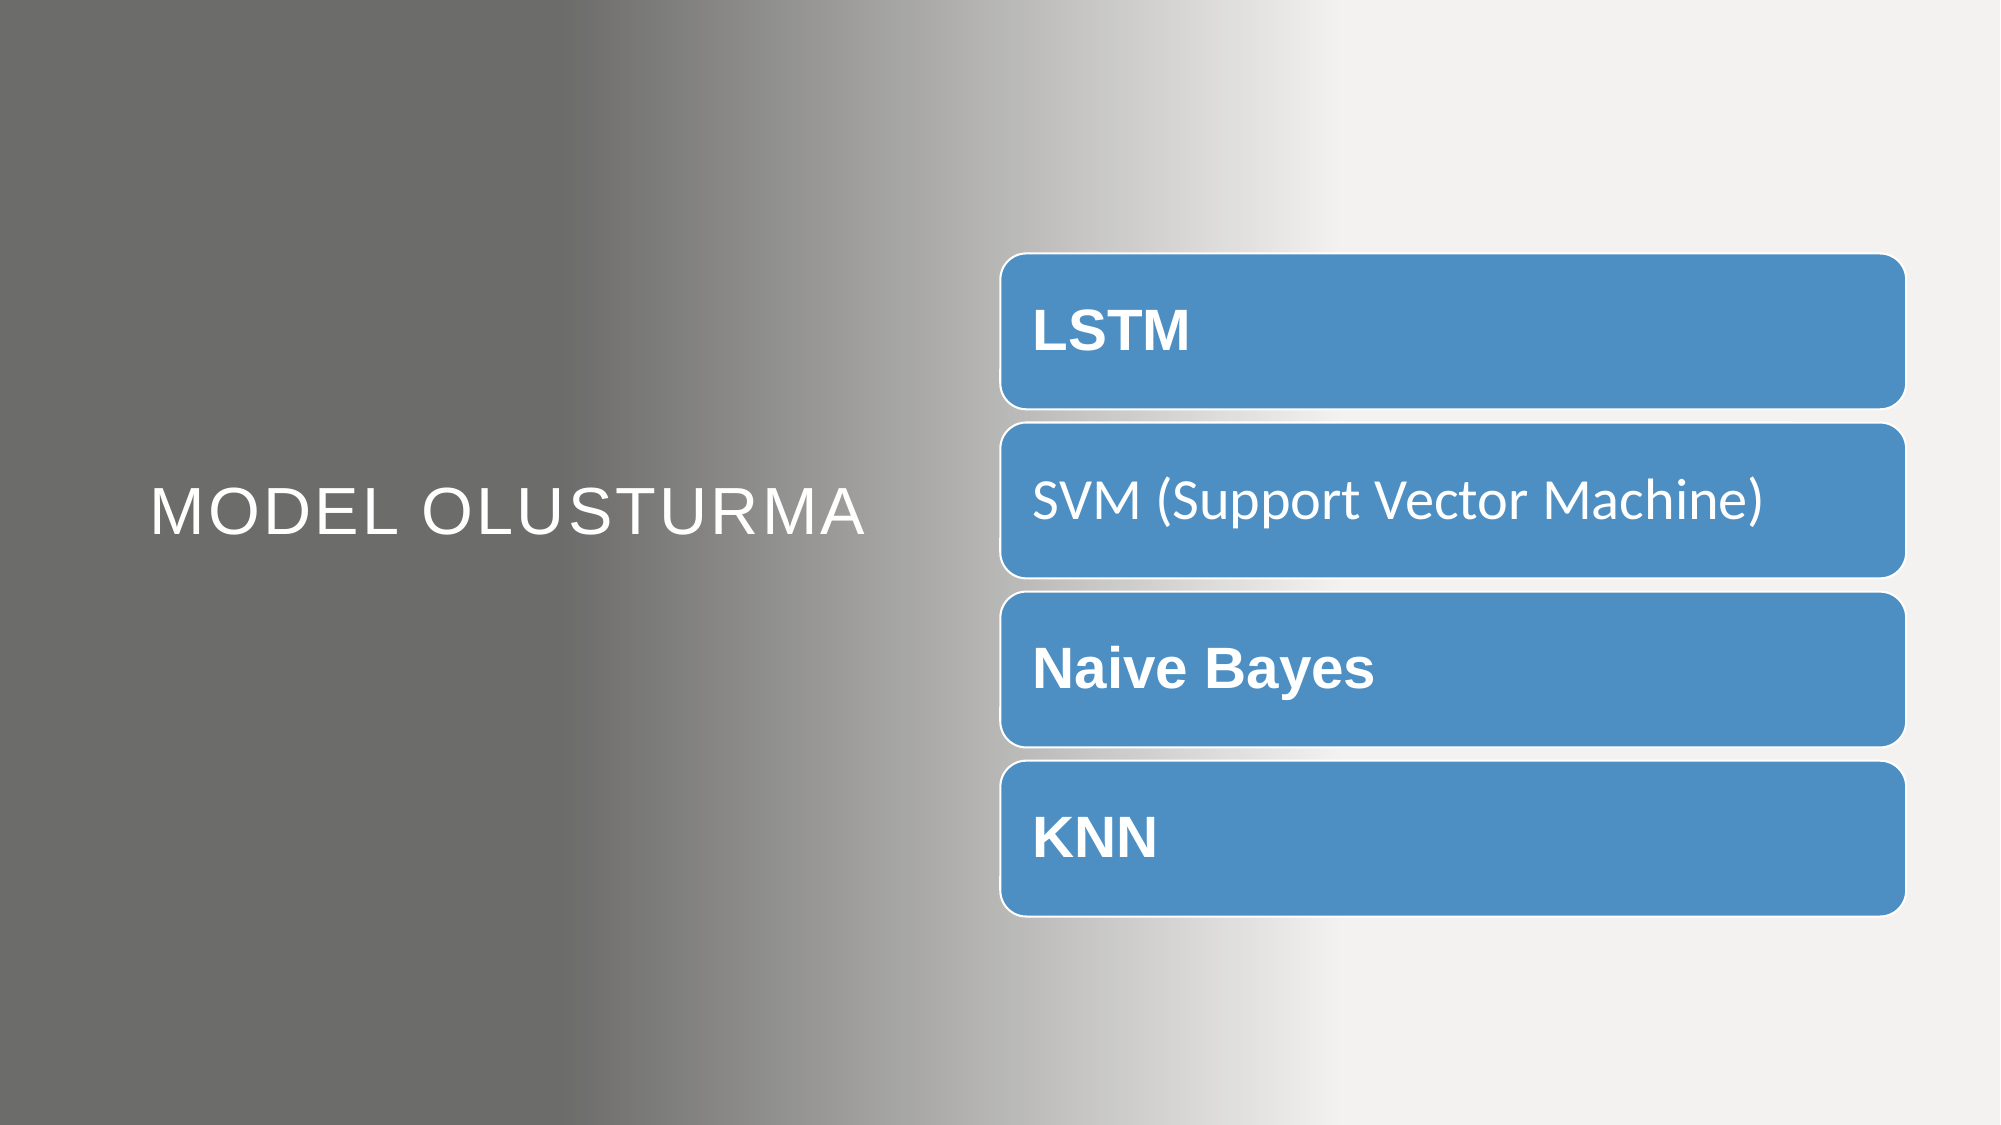

LSTM
SVM (Support Vector Machine)
Naive Bayes
KNN
# Model Olusturma